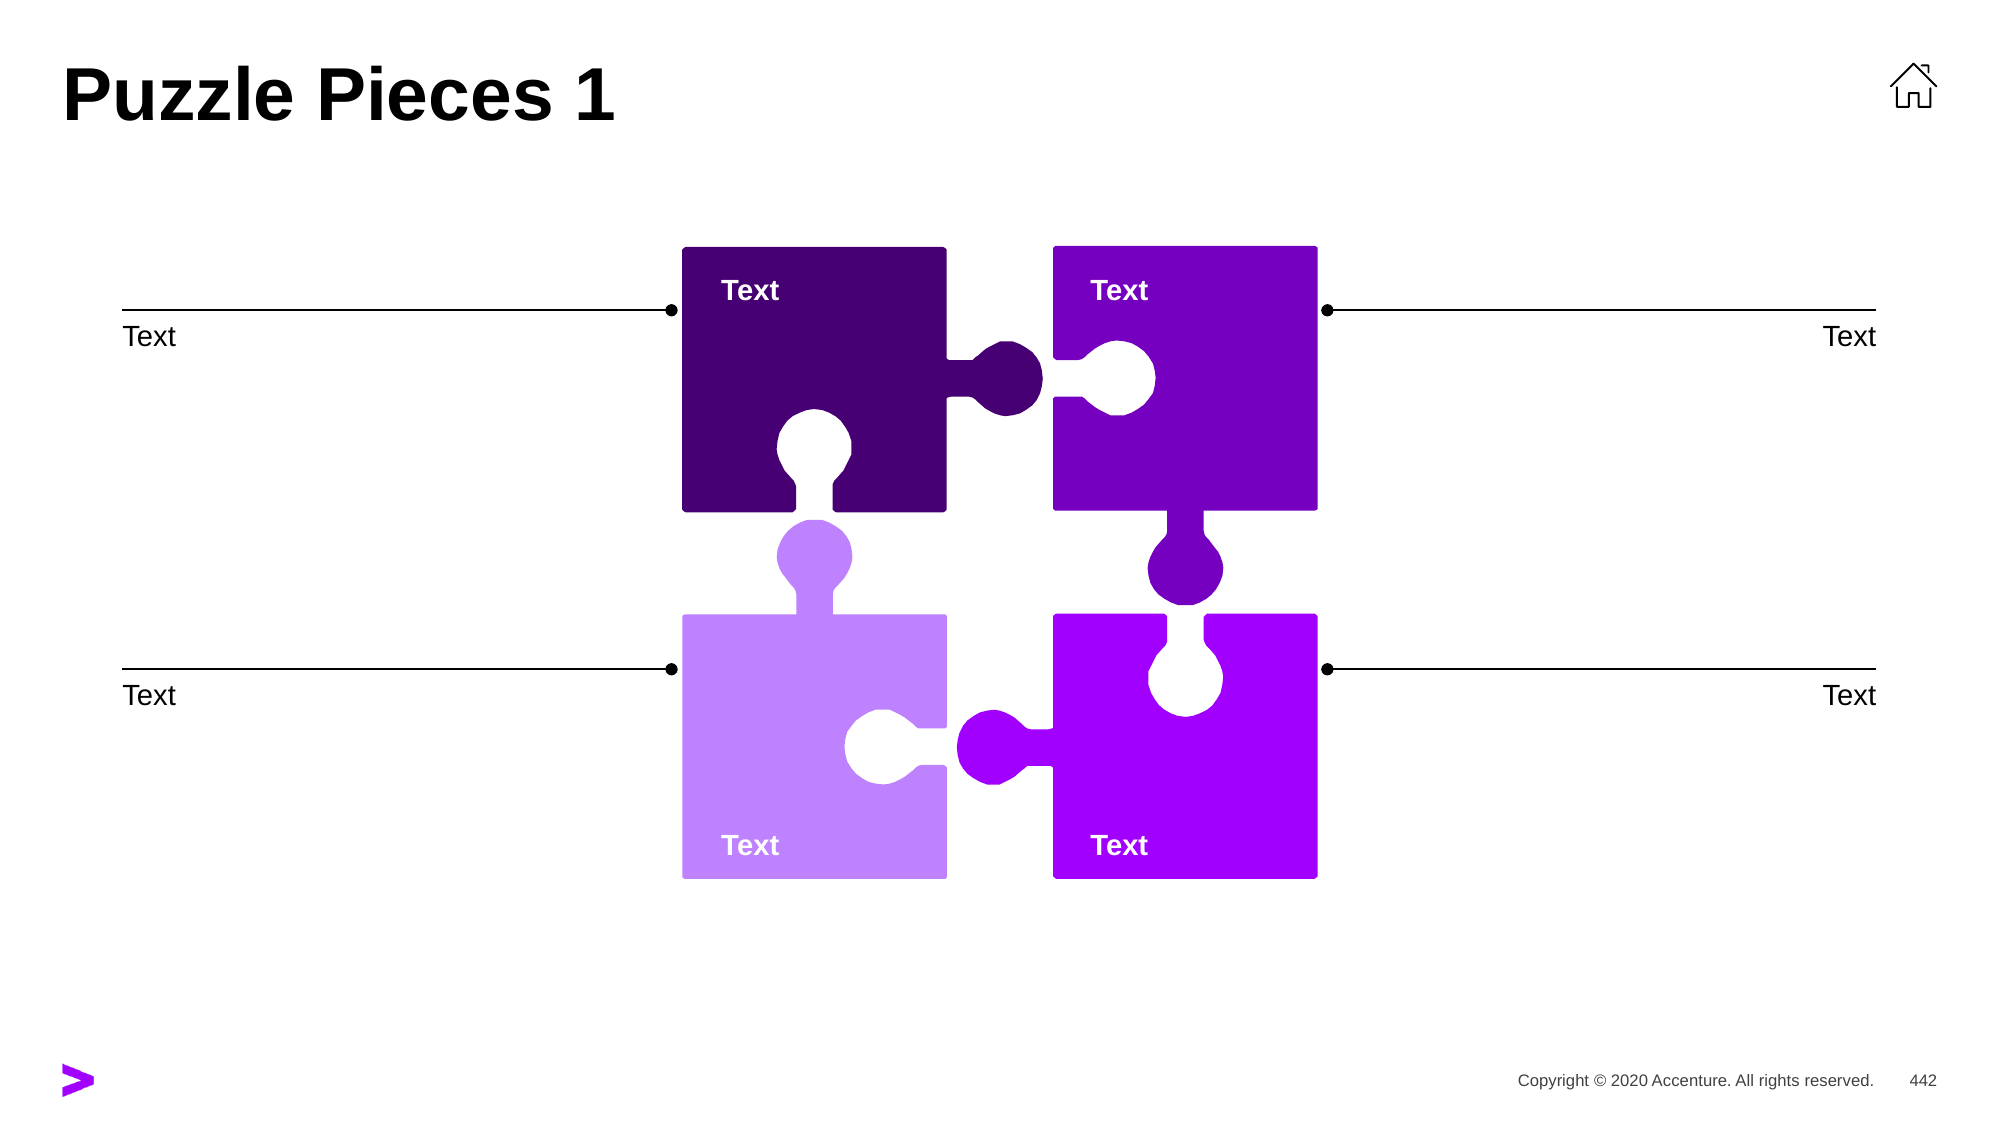

# Puzzle Pieces 1

Text
Text
Text
Text
Text

Text

Text

Text